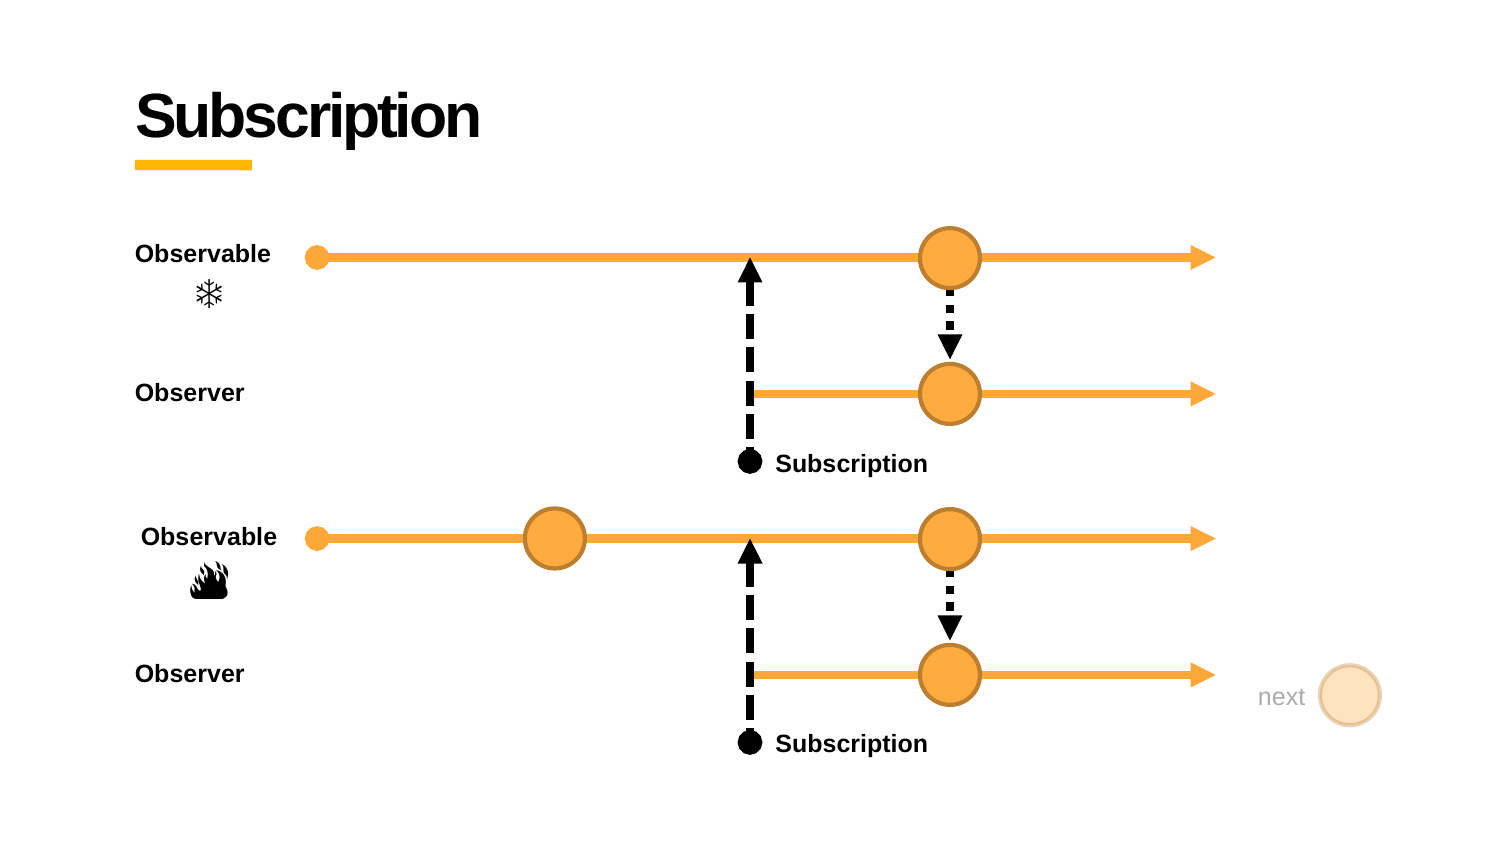

# Subscription

Observable
❄️

Observer
Subscription

Observable🔥

Observer

next
Subscription